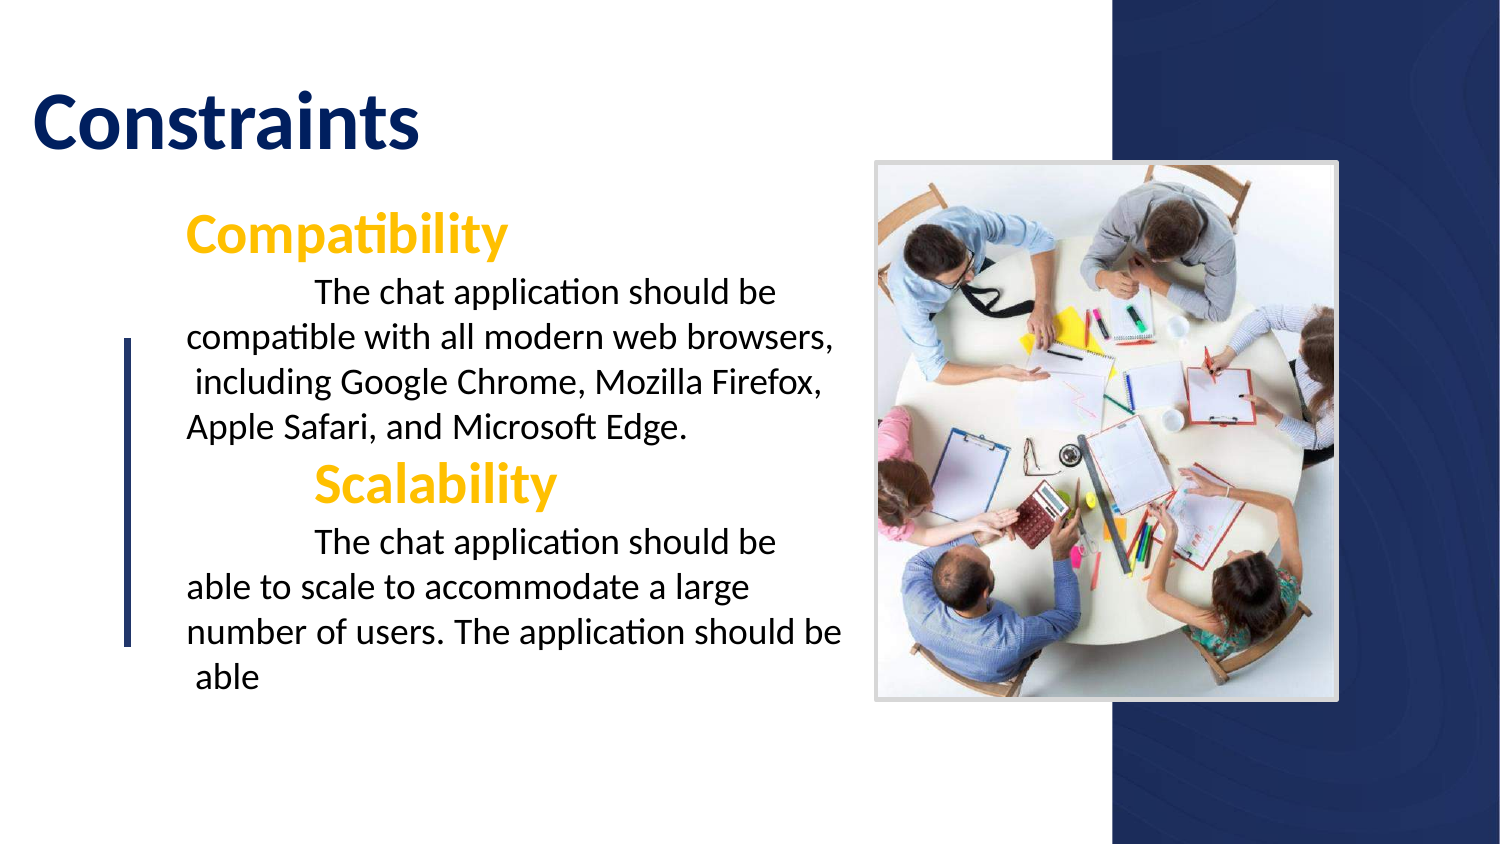

# Constraints

Compatibility
The chat application should be  compatible with all modern web browsers,  including Google Chrome, Mozilla Firefox,  Apple Safari, and Microsoft Edge.
Scalability
The chat application should be  able to scale to accommodate a large  number of users. The application should be  able